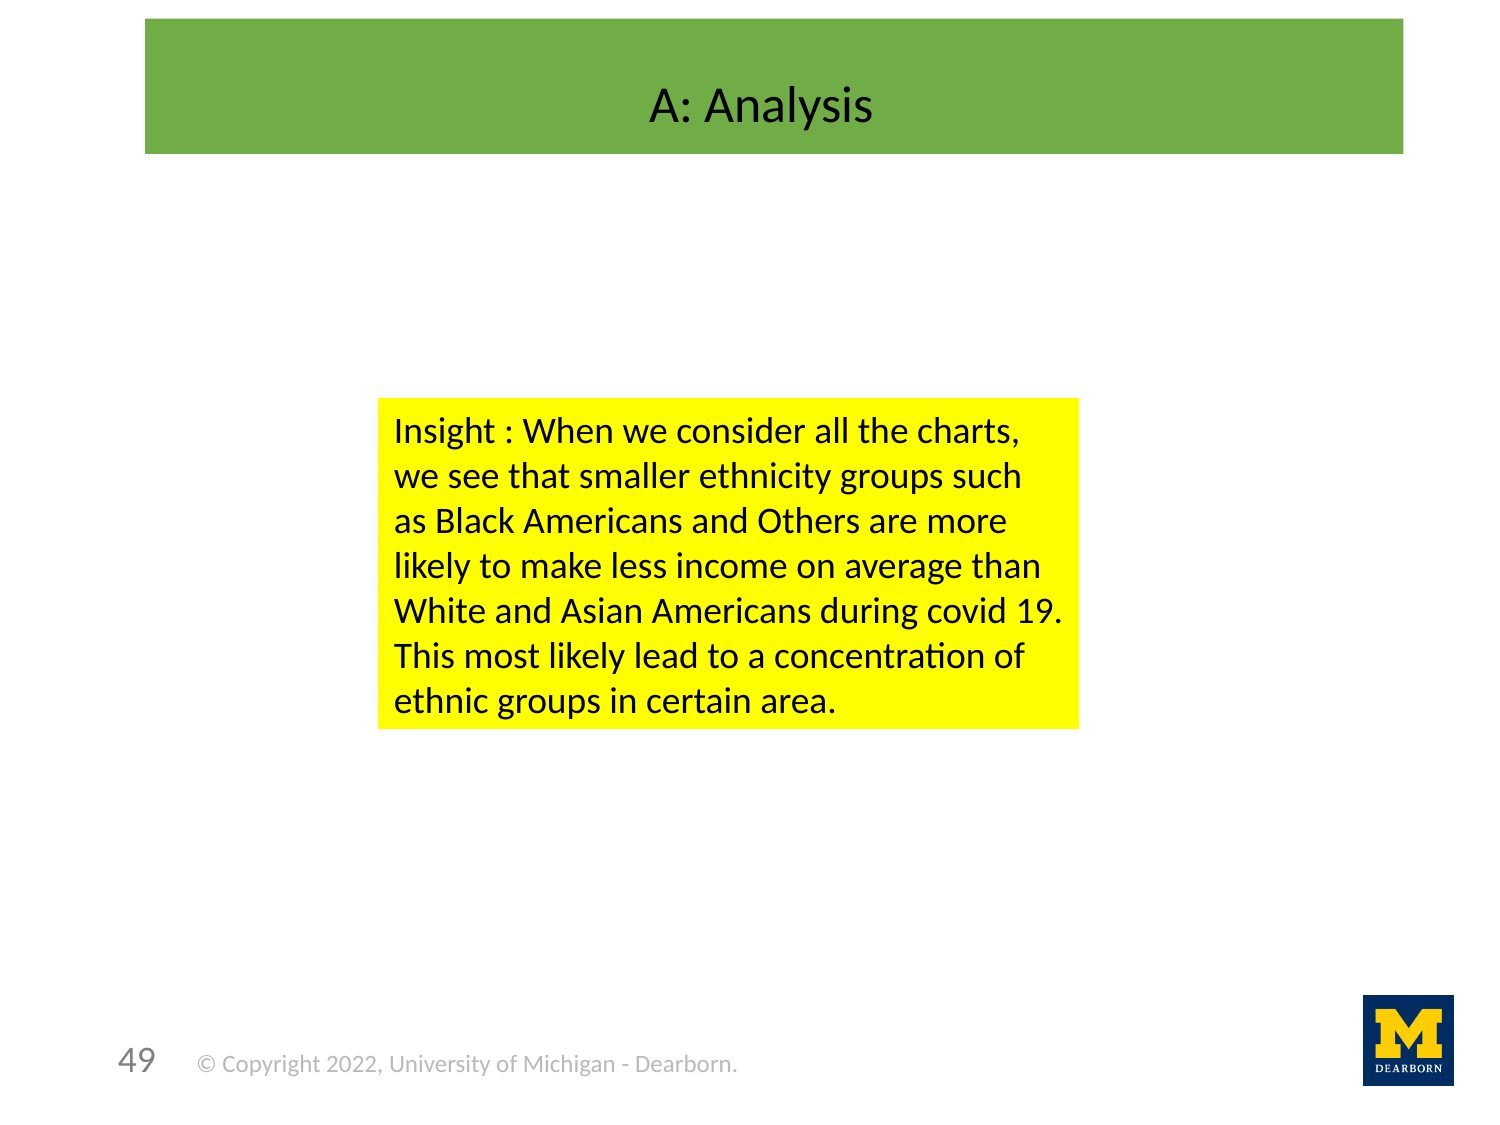

# A: Analysis
Insight : When we consider all the charts, we see that smaller ethnicity groups such as Black Americans and Others are more likely to make less income on average than White and Asian Americans during covid 19. This most likely lead to a concentration of ethnic groups in certain area.